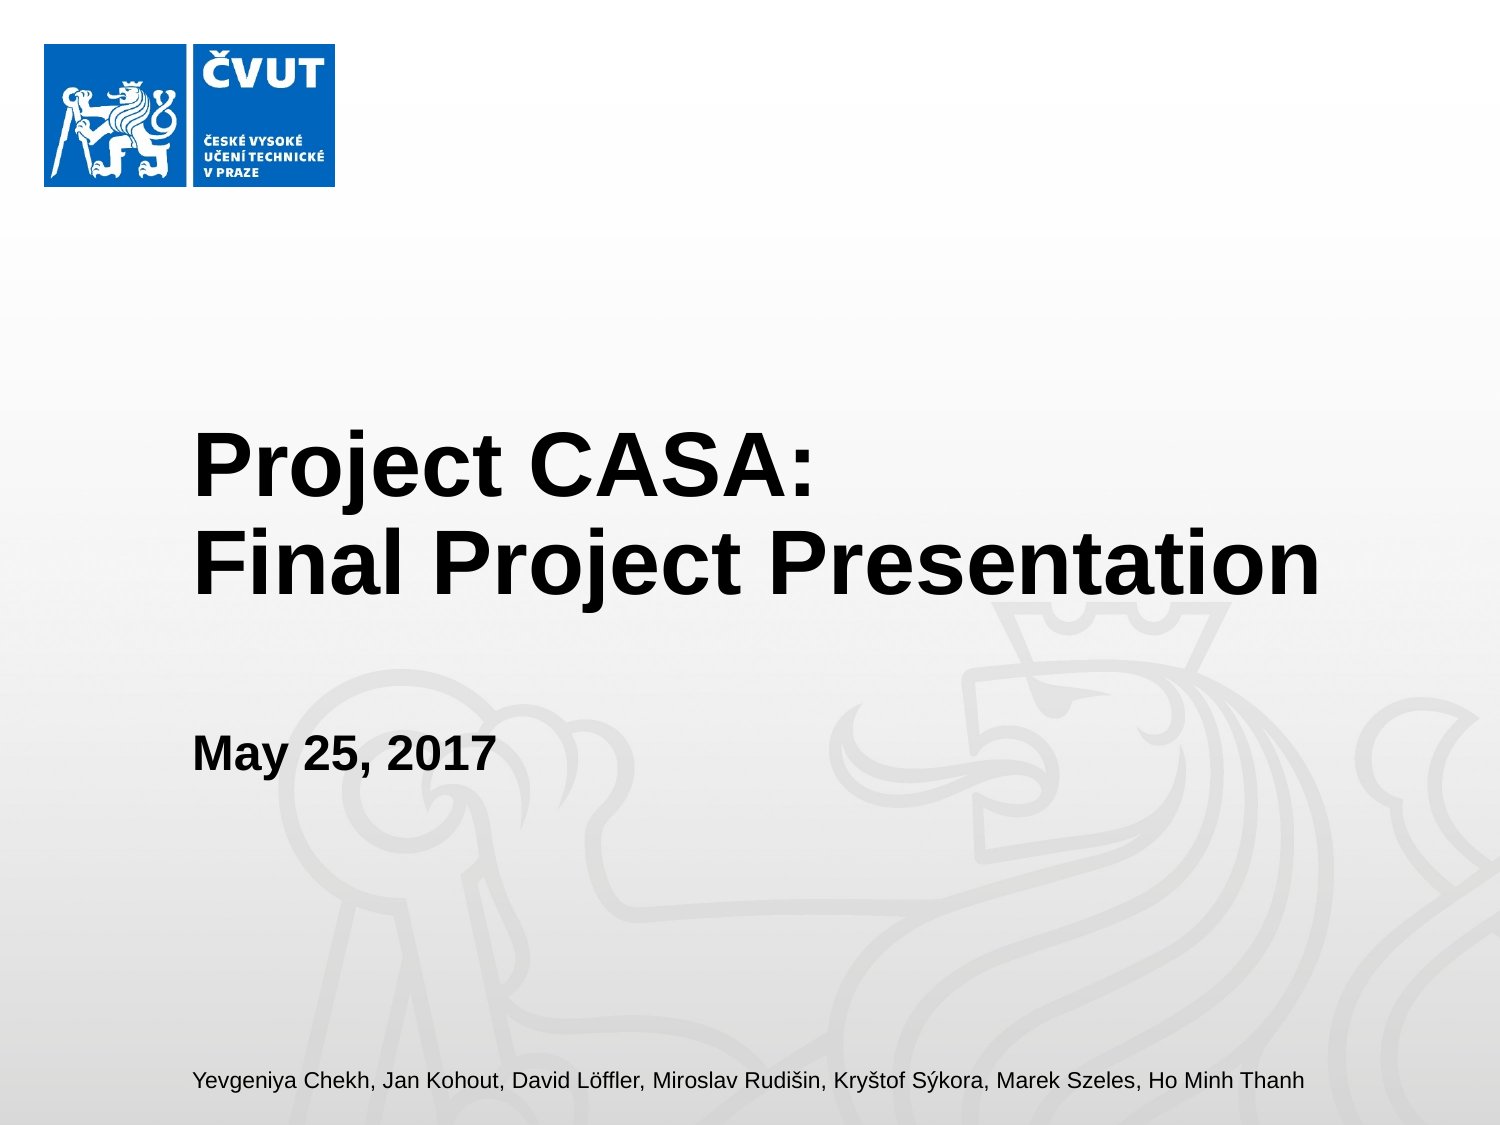

# Project CASA: Final Project Presentation

May 25, 2017

Yevgeniya Chekh, Jan Kohout, David Löffler, Miroslav Rudišin, Kryštof Sýkora, Marek Szeles, Ho Minh Thanh